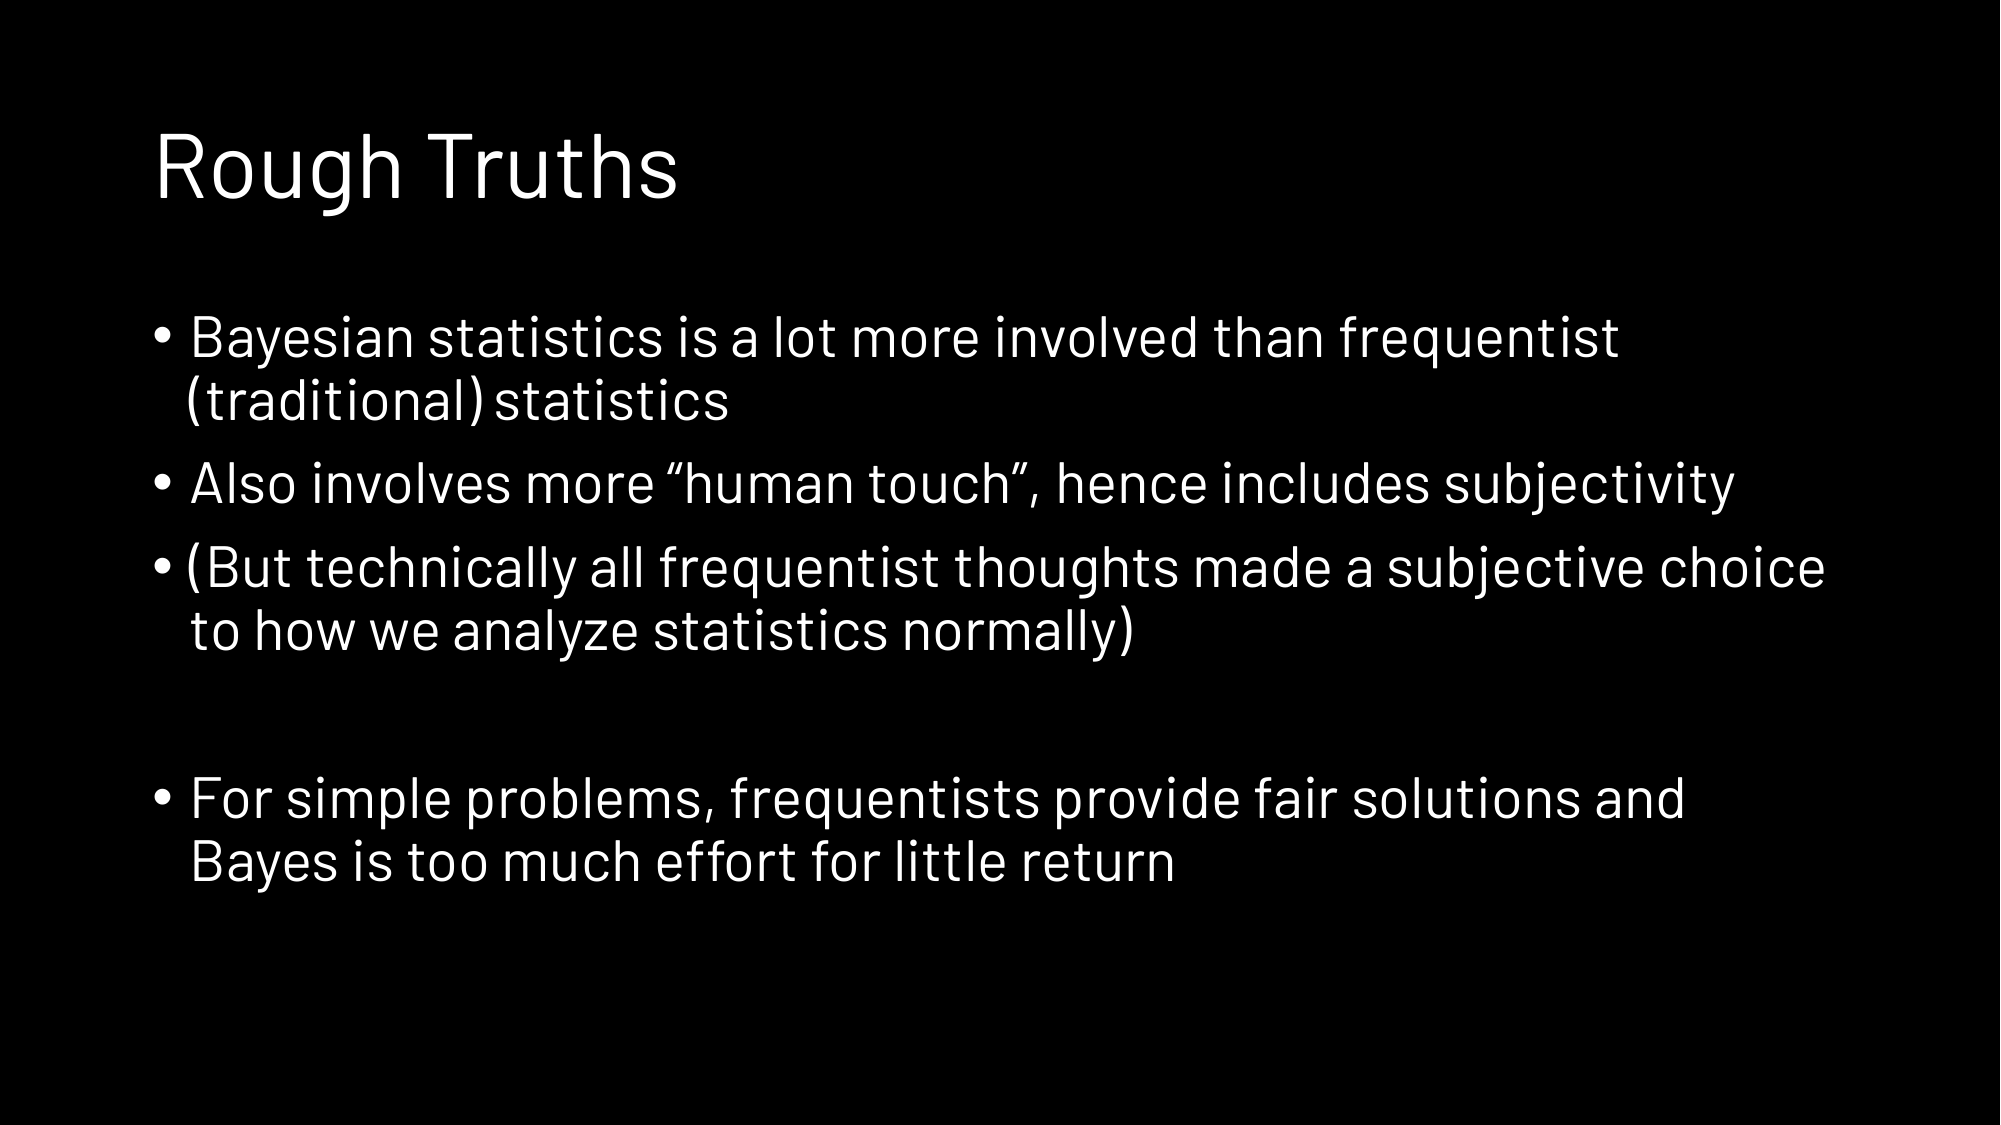

# Rough Truths
Bayesian statistics is a lot more involved than frequentist (traditional) statistics
Also involves more “human touch”, hence includes subjectivity
(But technically all frequentist thoughts made a subjective choice to how we analyze statistics normally)

For simple problems, frequentists provide fair solutions and Bayes is too much effort for little return